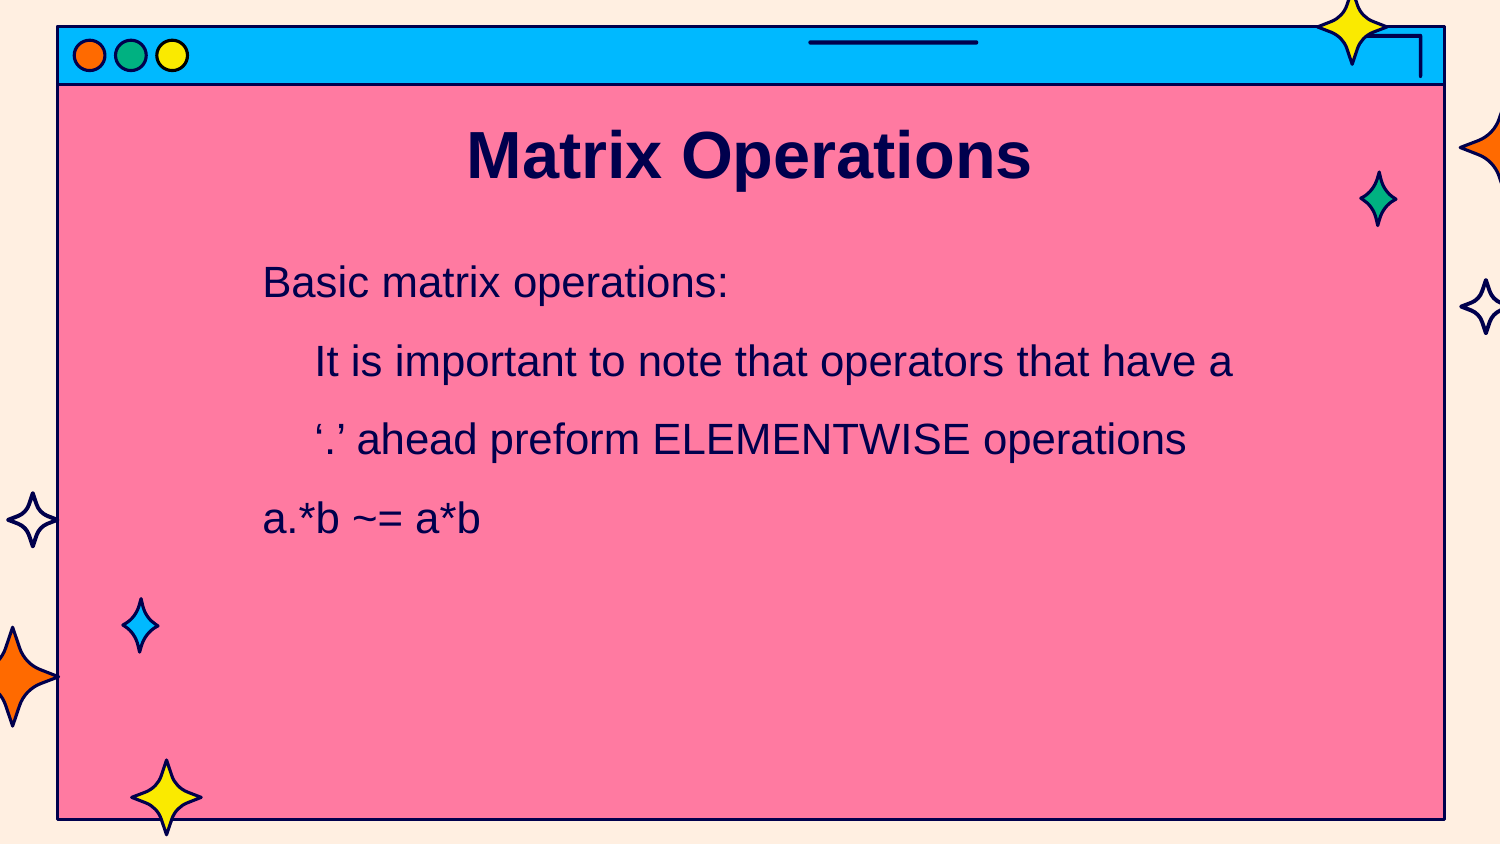

# Matrix Operations

Basic matrix operations:
	It is important to note that operators that have a ‘.’ ahead preform ELEMENTWISE operations
a.*b ~= a*b